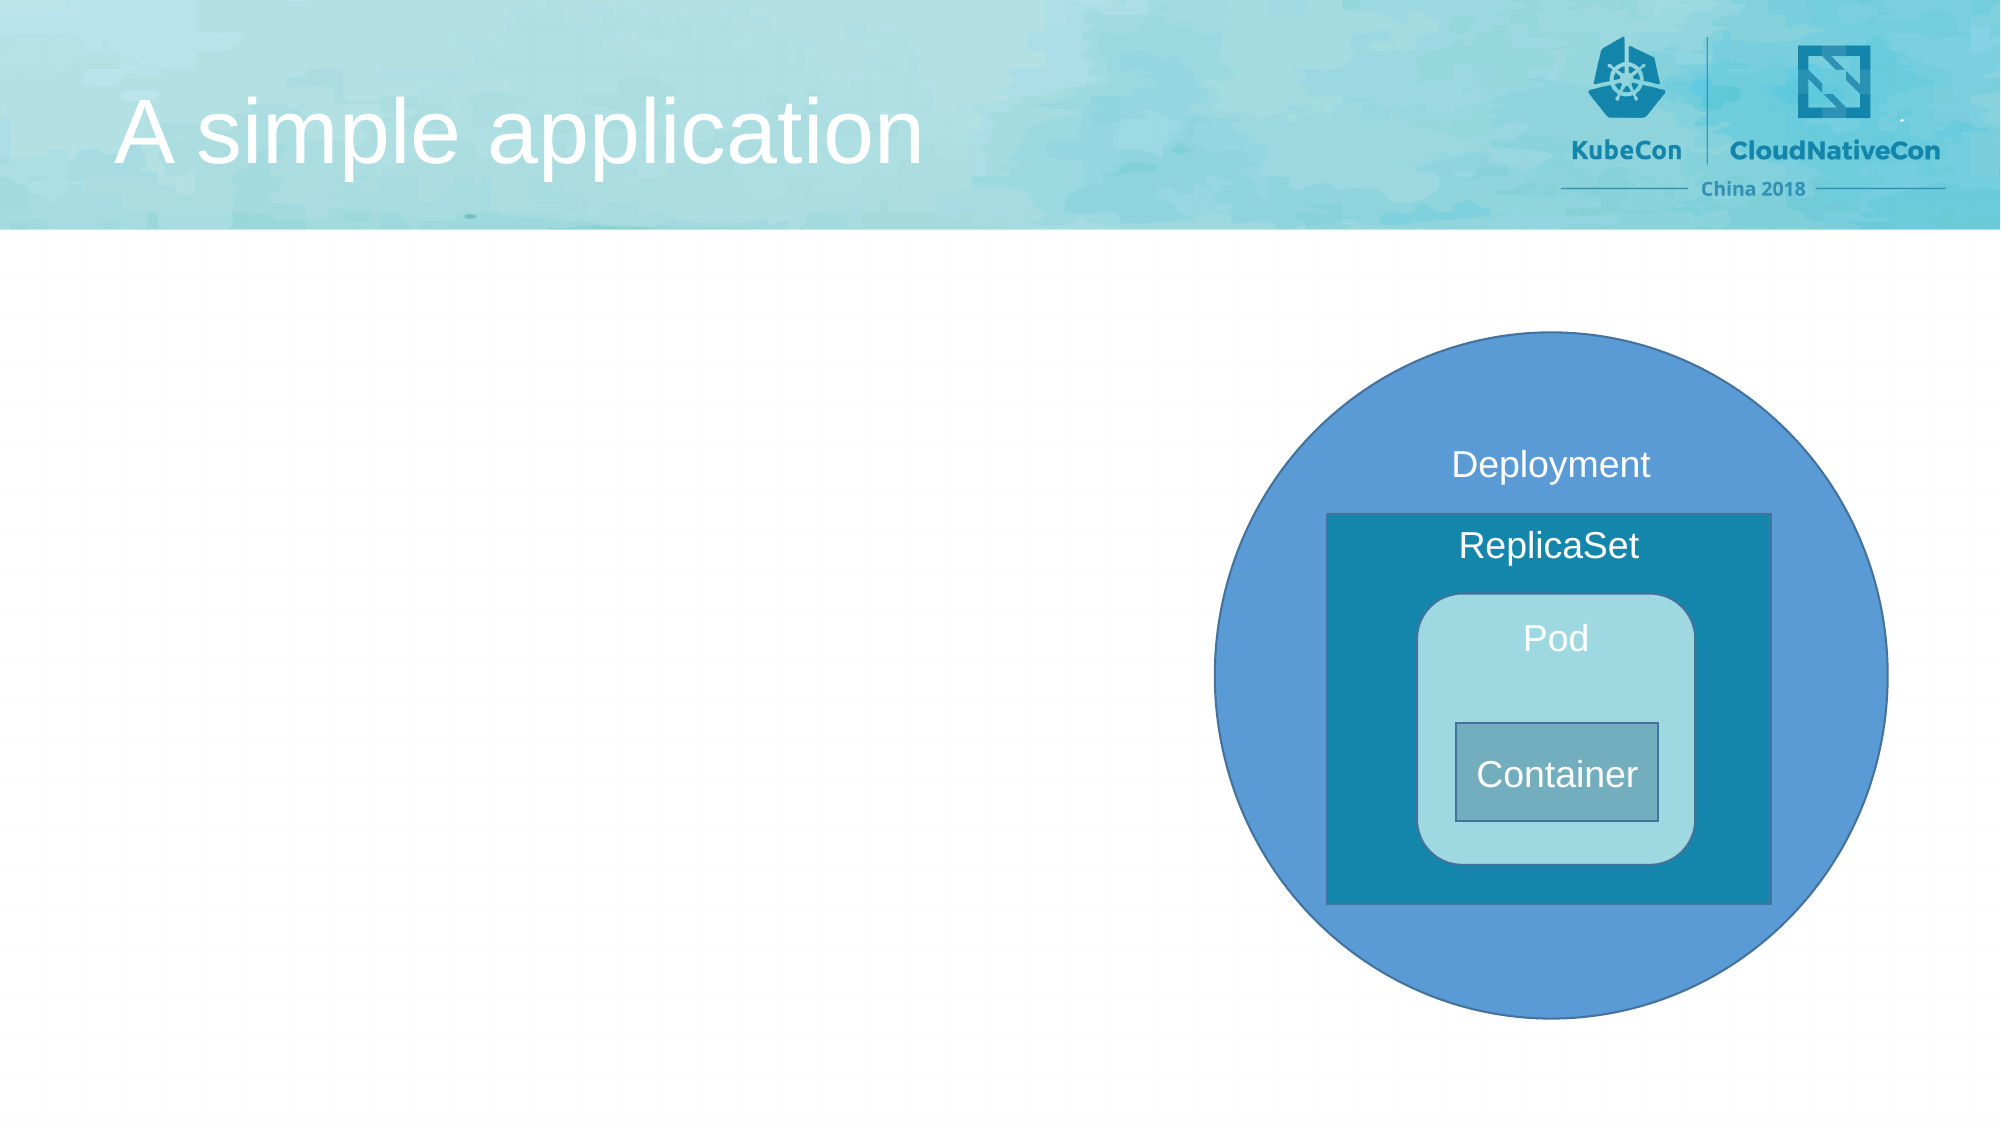

# A simple application
Deployment
ReplicaSet
Pod
Container